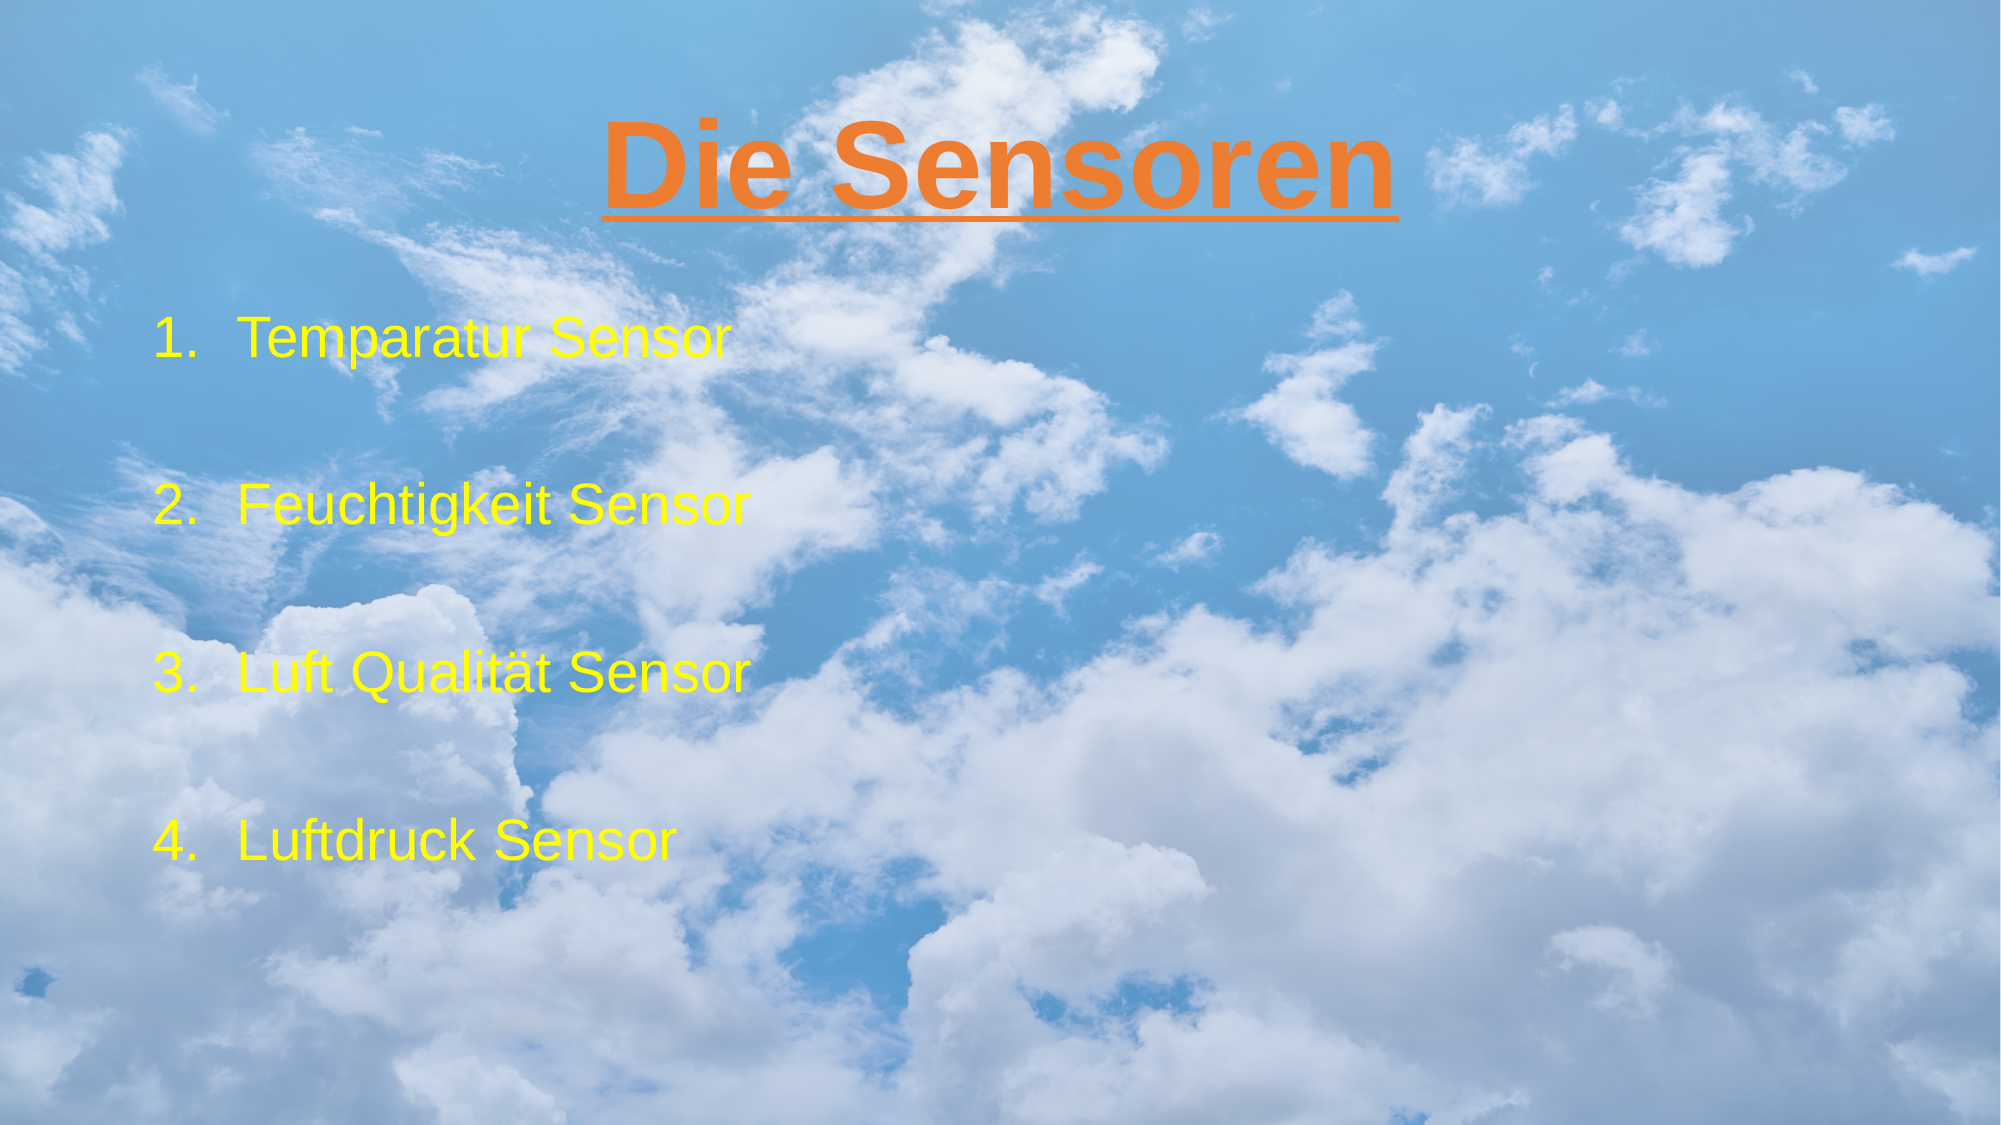

# Die Sensoren
Temparatur Sensor

Feuchtigkeit Sensor

Luft Qualität Sensor

Luftdruck Sensor